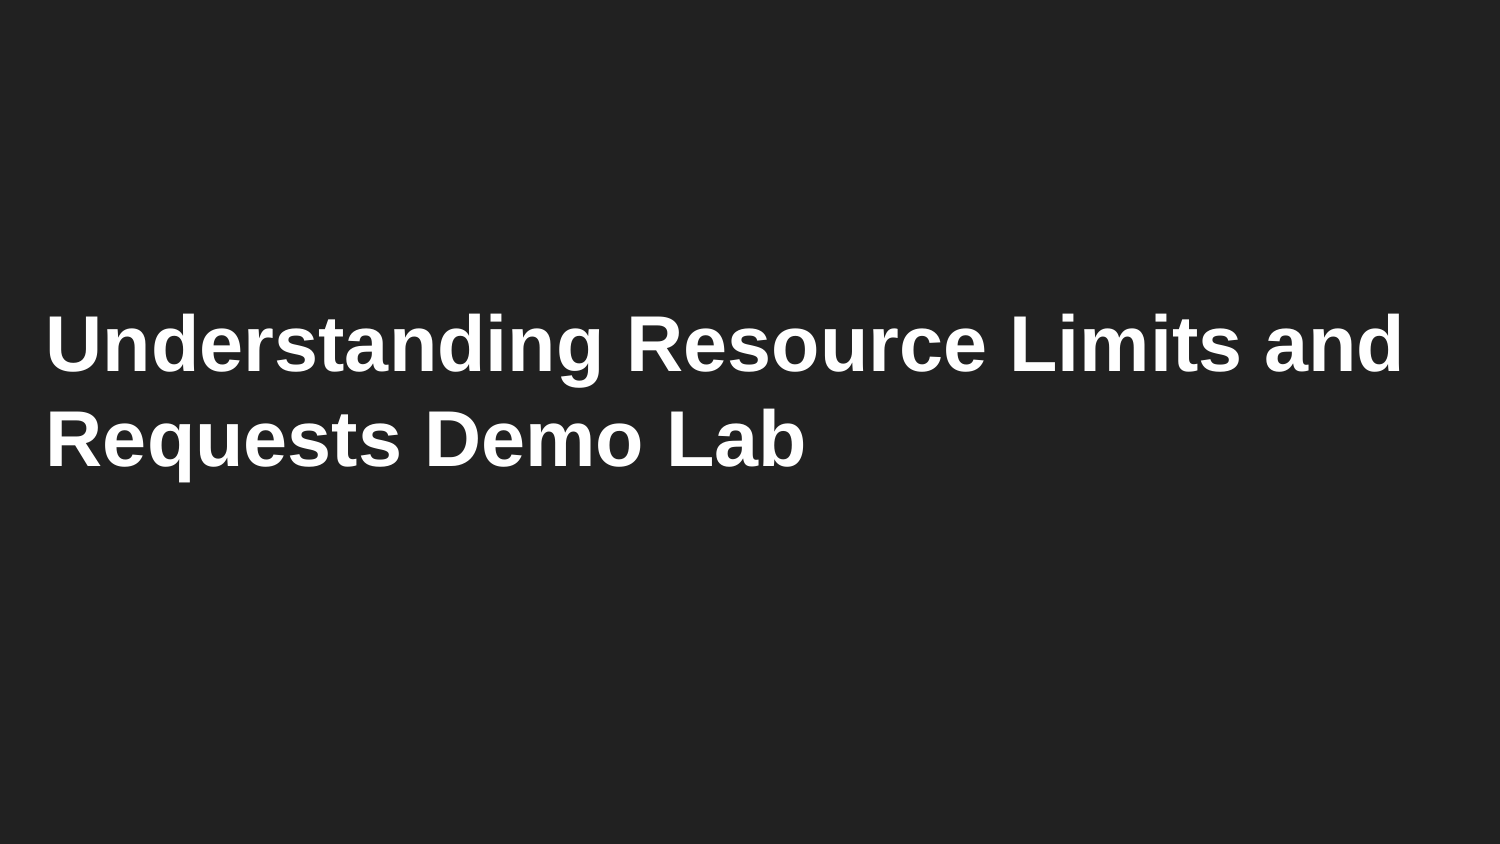

# Understanding Resource Limits and Requests Demo Lab